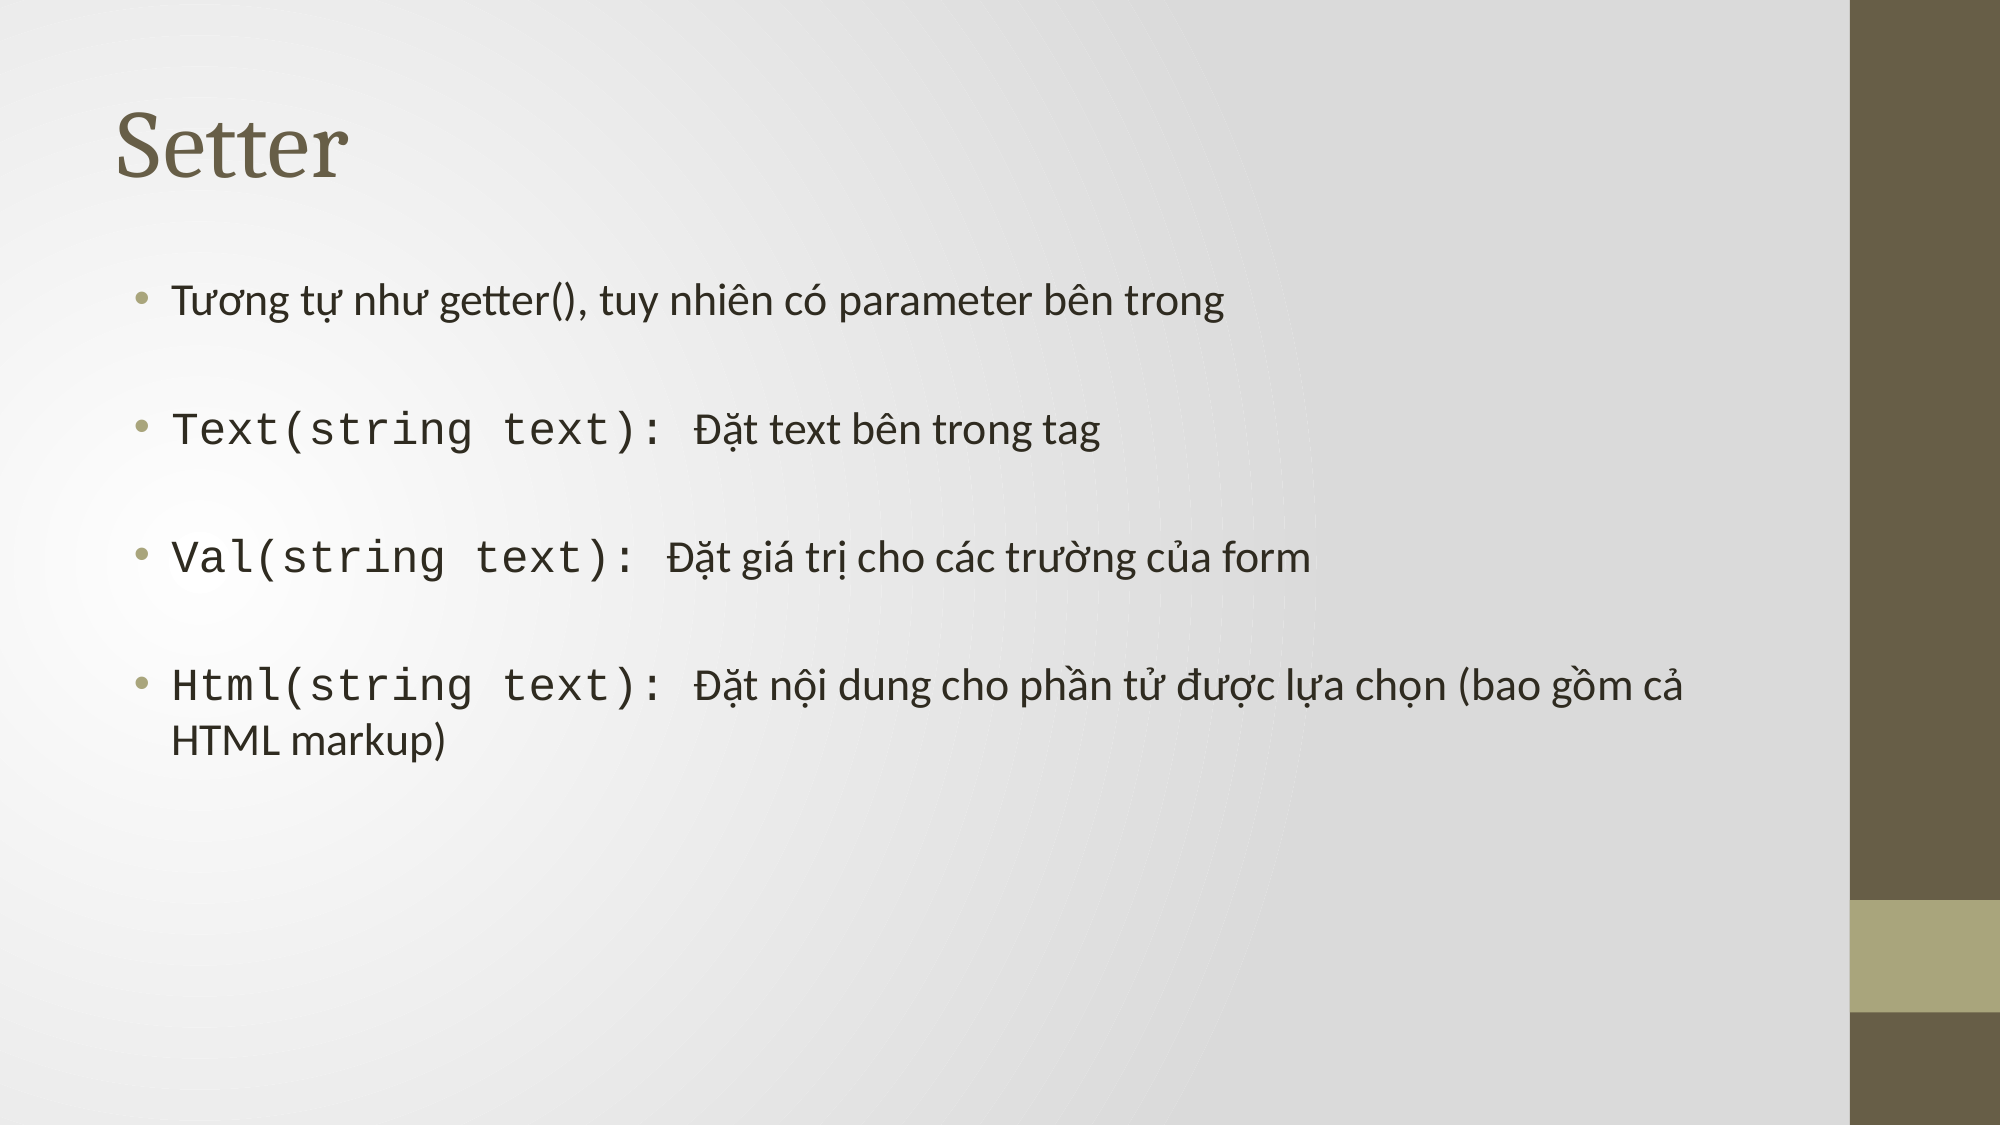

# Setter
Tương tự như getter(), tuy nhiên có parameter bên trong

Text(string text): Đặt text bên trong tag

Val(string text): Đặt giá trị cho các trường của form

Html(string text): Đặt nội dung cho phần tử được lựa chọn (bao gồm cả HTML markup)